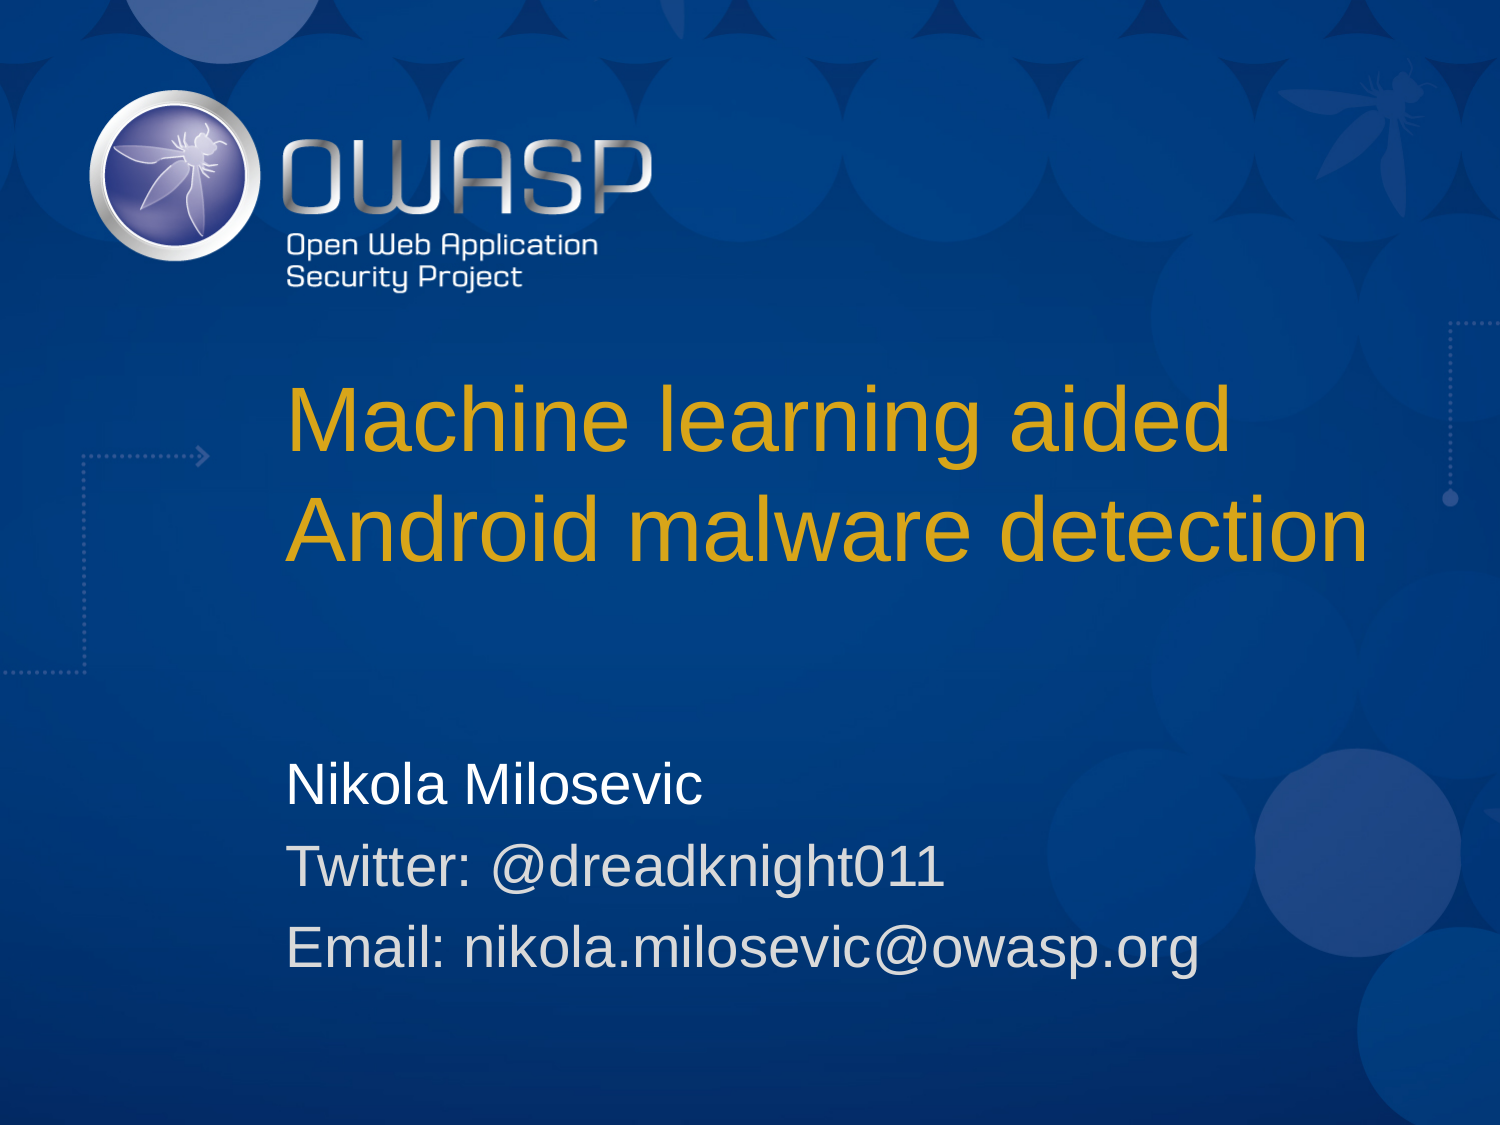

# Machine learning aided Android malware detection
Nikola Milosevic
Twitter: @dreadknight011
Email: nikola.milosevic@owasp.org